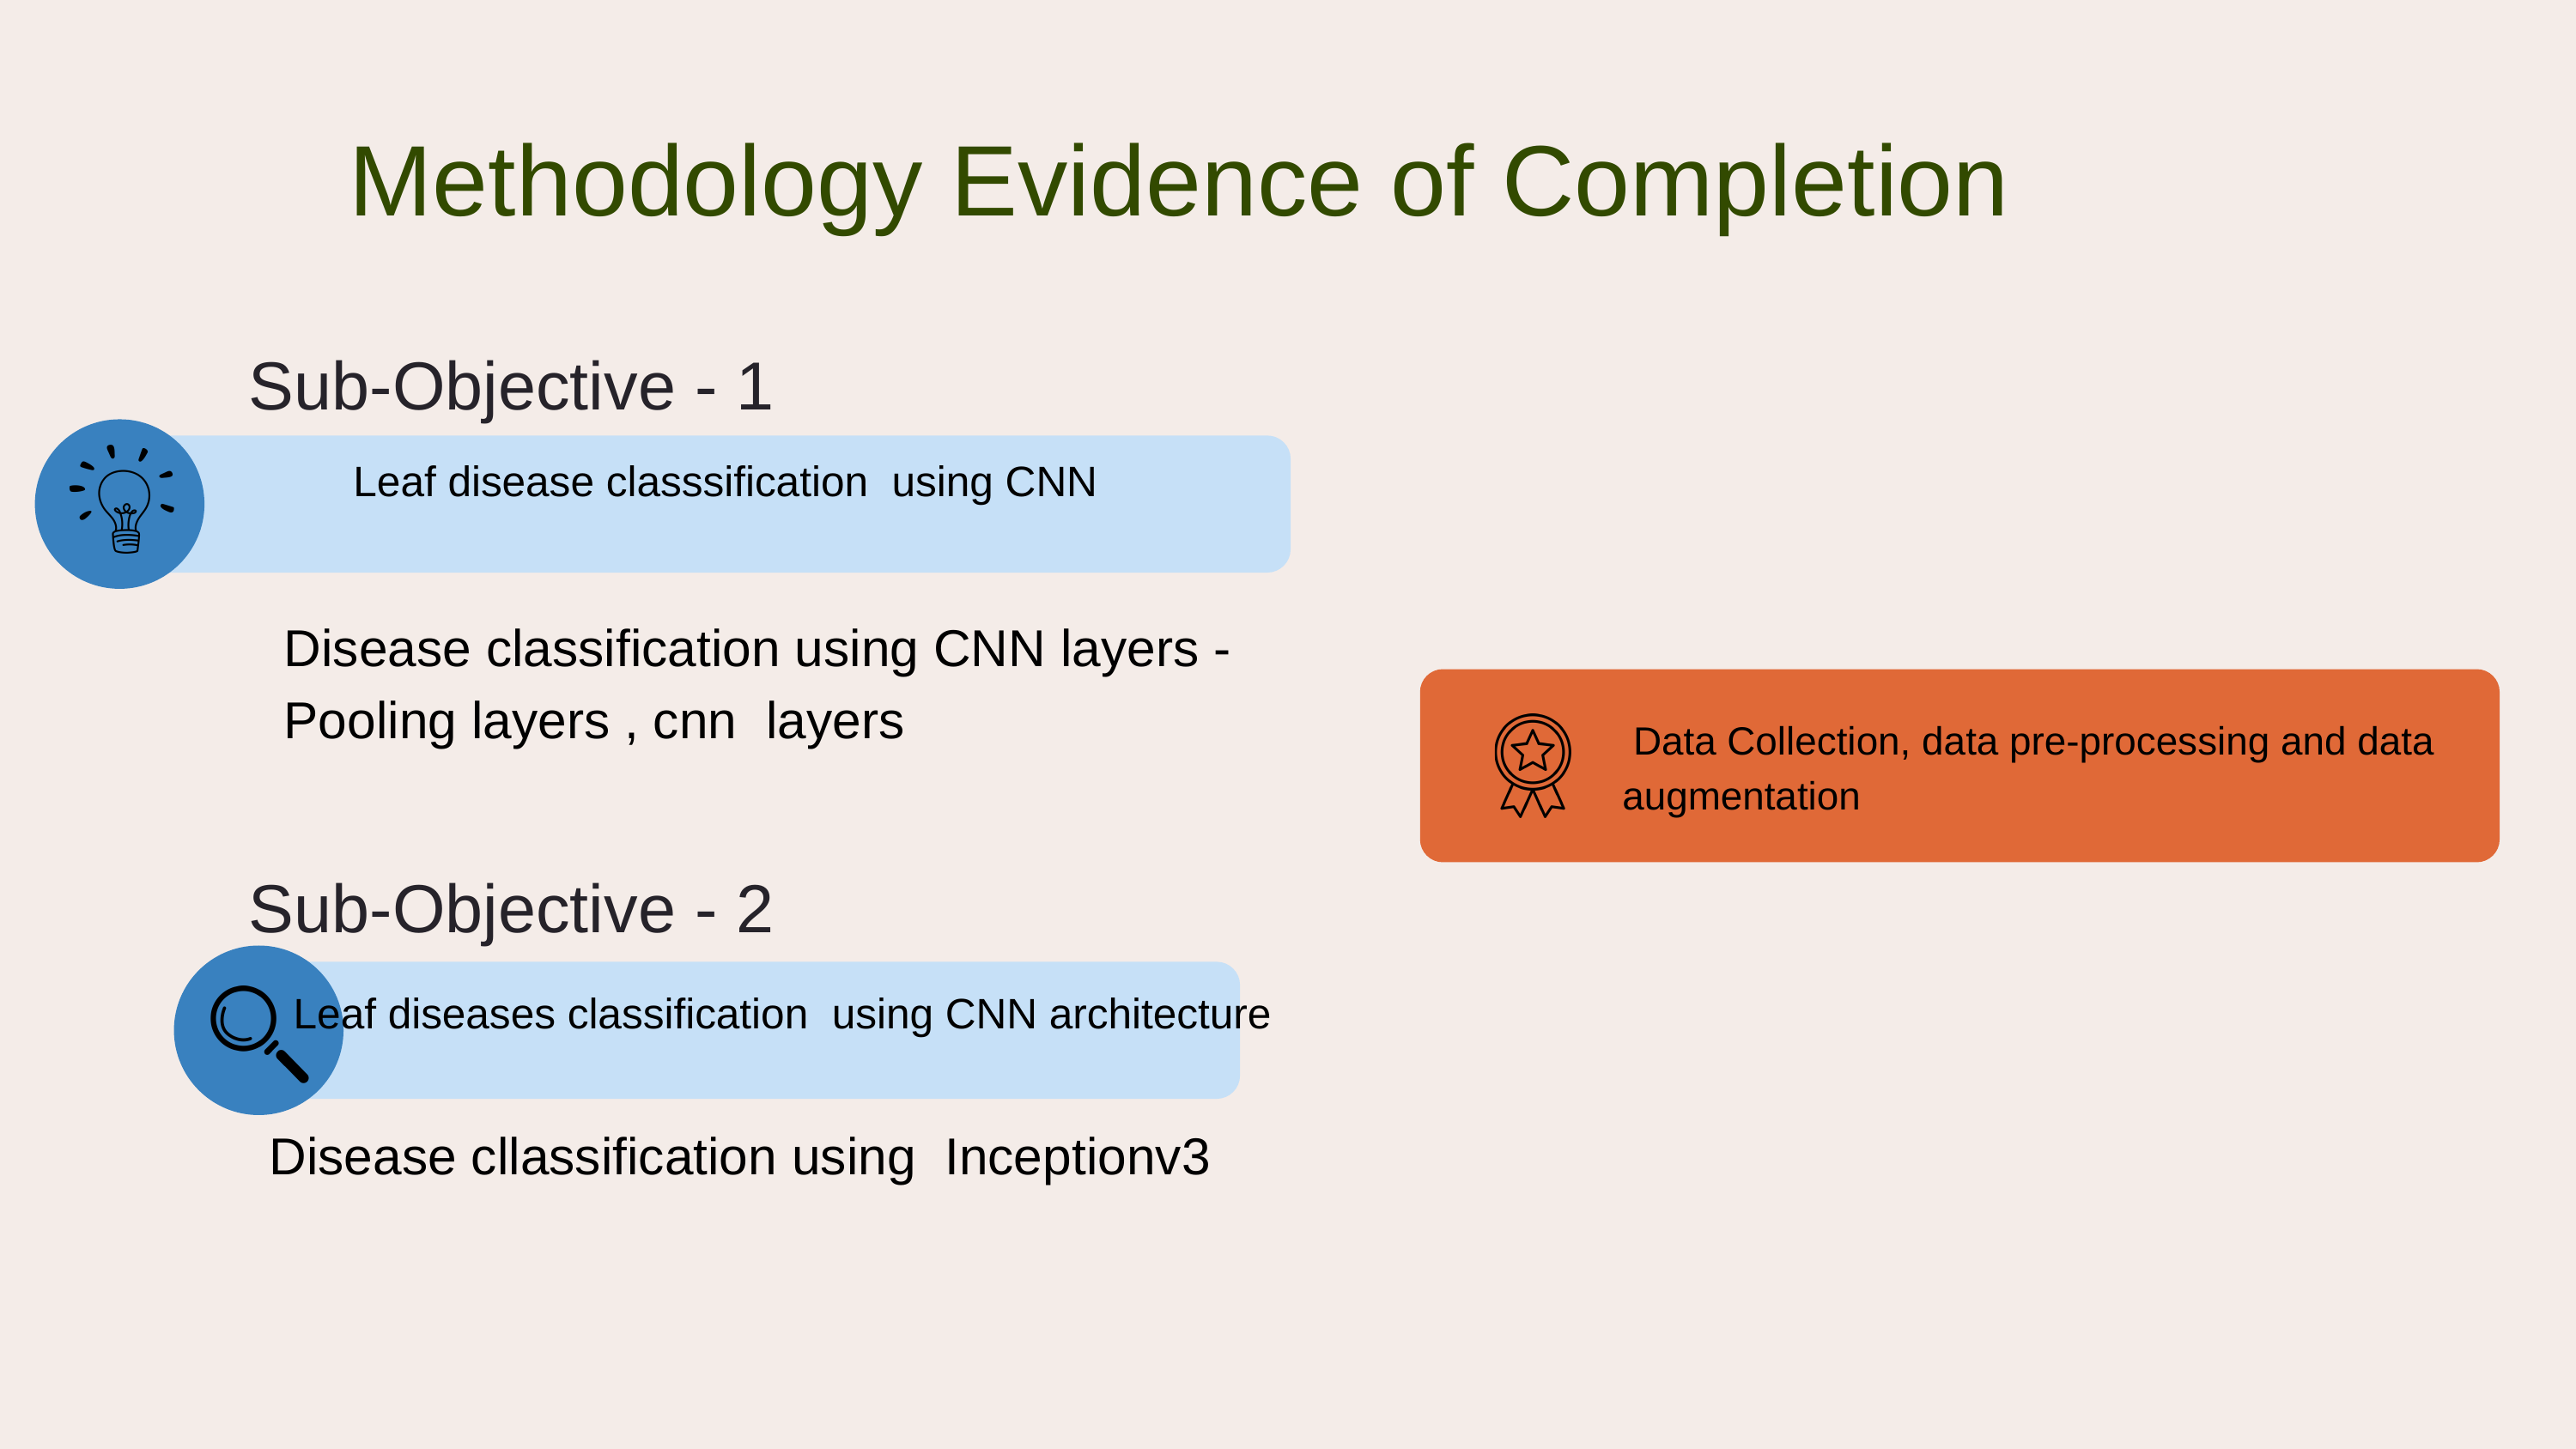

Methodology Evidence of Completion
Sub-Objective - 1

Leaf disease classsification  using CNN

Disease classification using CNN layers - Pooling layers , cnn  layers

 Data Collection, data pre-processing and data augmentation

Sub-Objective - 2

Leaf diseases classification  using CNN architecture

Disease cllassification using  Inceptionv3